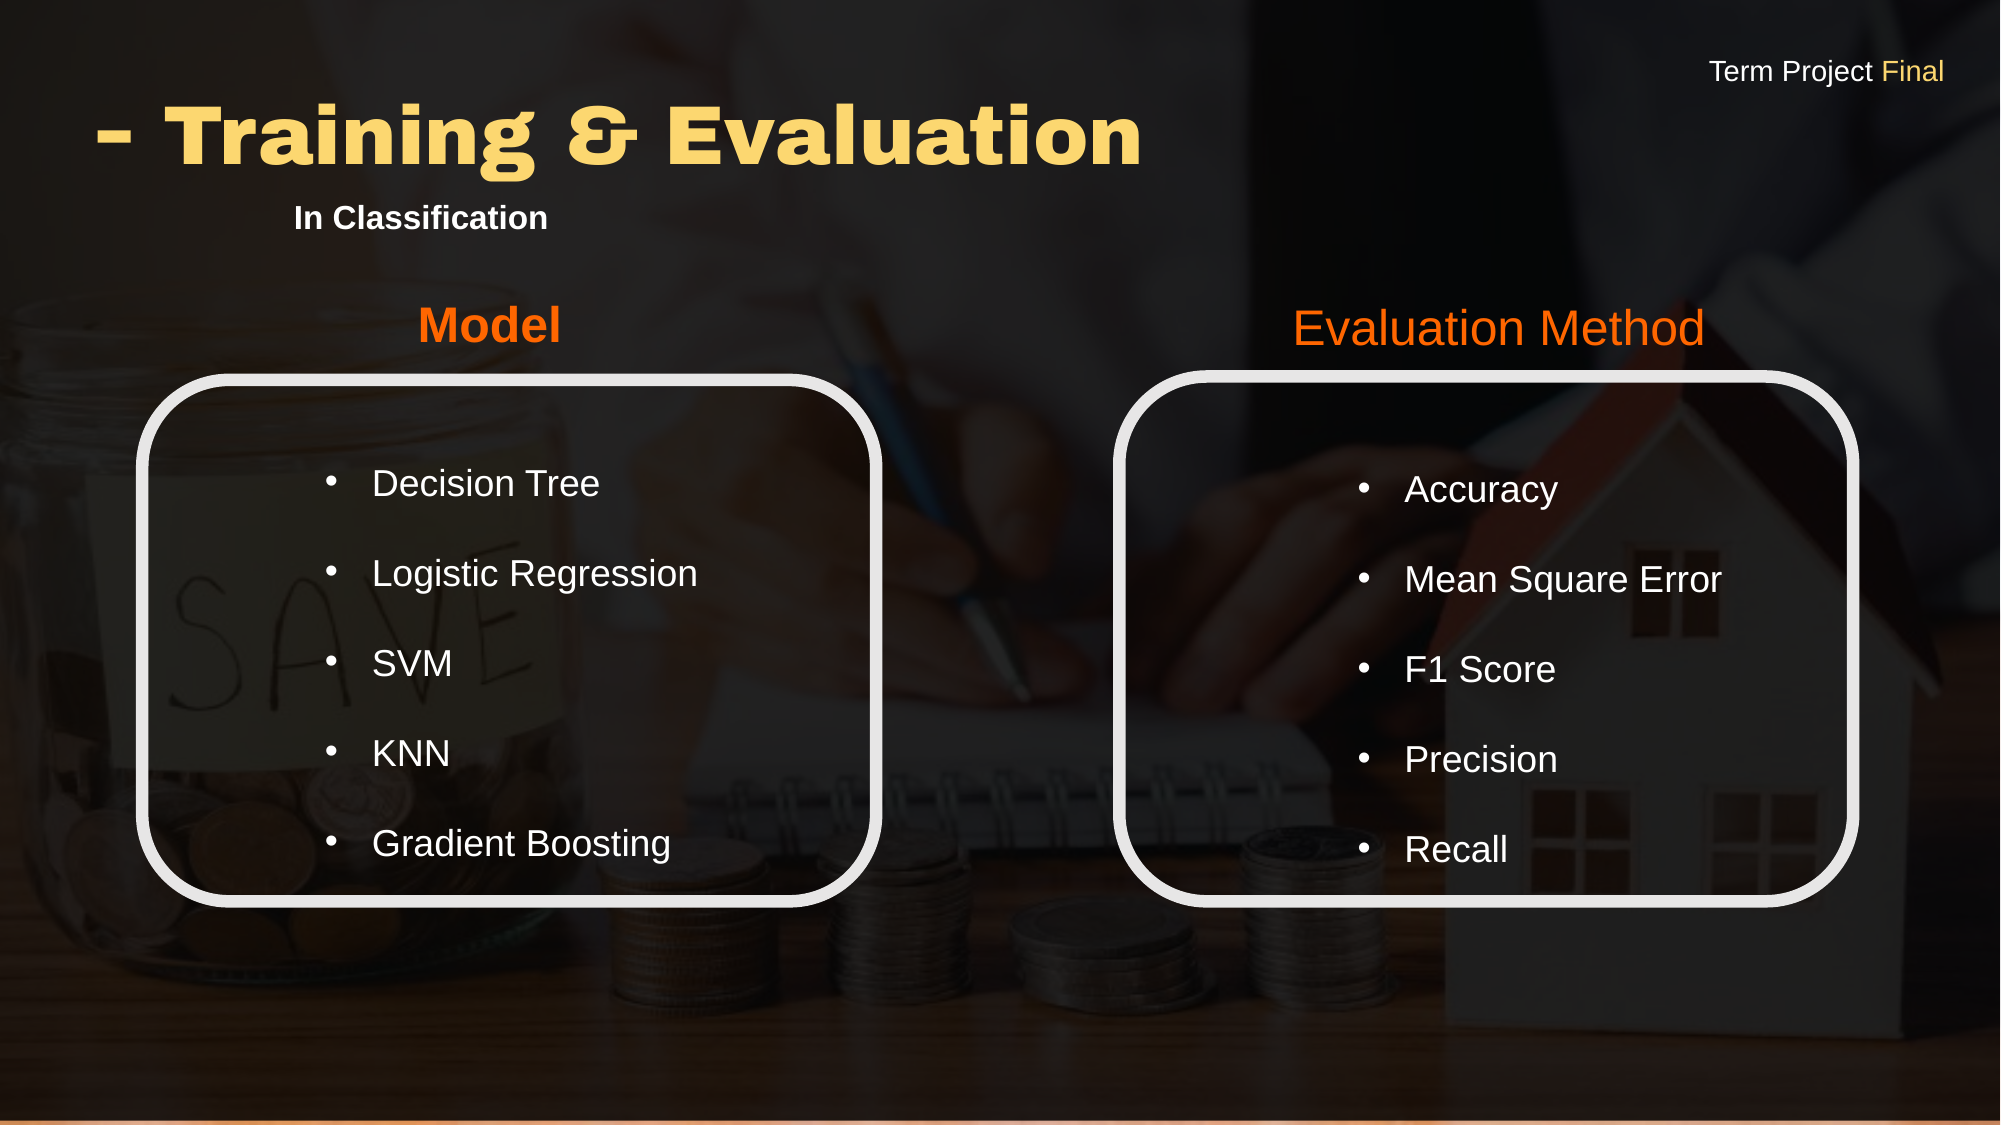

Term Project Final
# Training & Evaluation

In Classification
Model
Evaluation Method

Decision Tree
Logistic Regression
SVM
KNN
Gradient Boosting
Accuracy
Mean Square Error
F1 Score
Precision
Recall